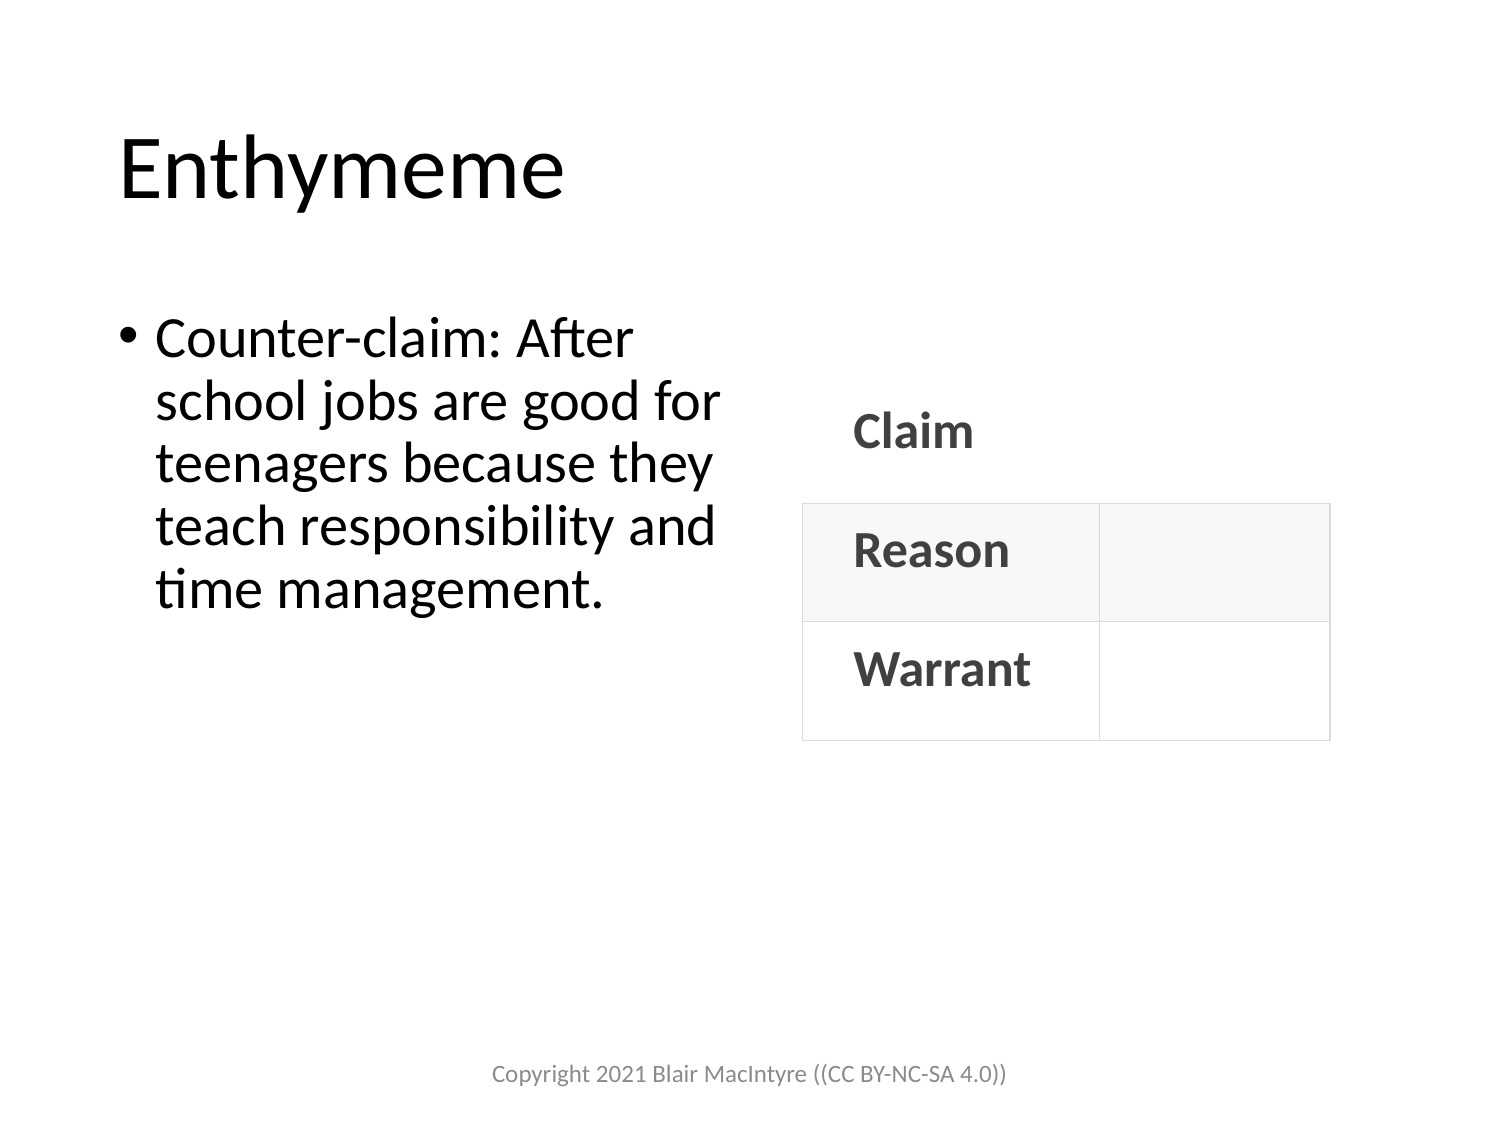

# Enthymeme
Counter-claim: After school jobs are good for teenagers because they teach responsibility and time management.

| Claim |  |
| --- | --- |
| Reason |  |
| Warrant |  |
Copyright 2021 Blair MacIntyre ((CC BY-NC-SA 4.0))